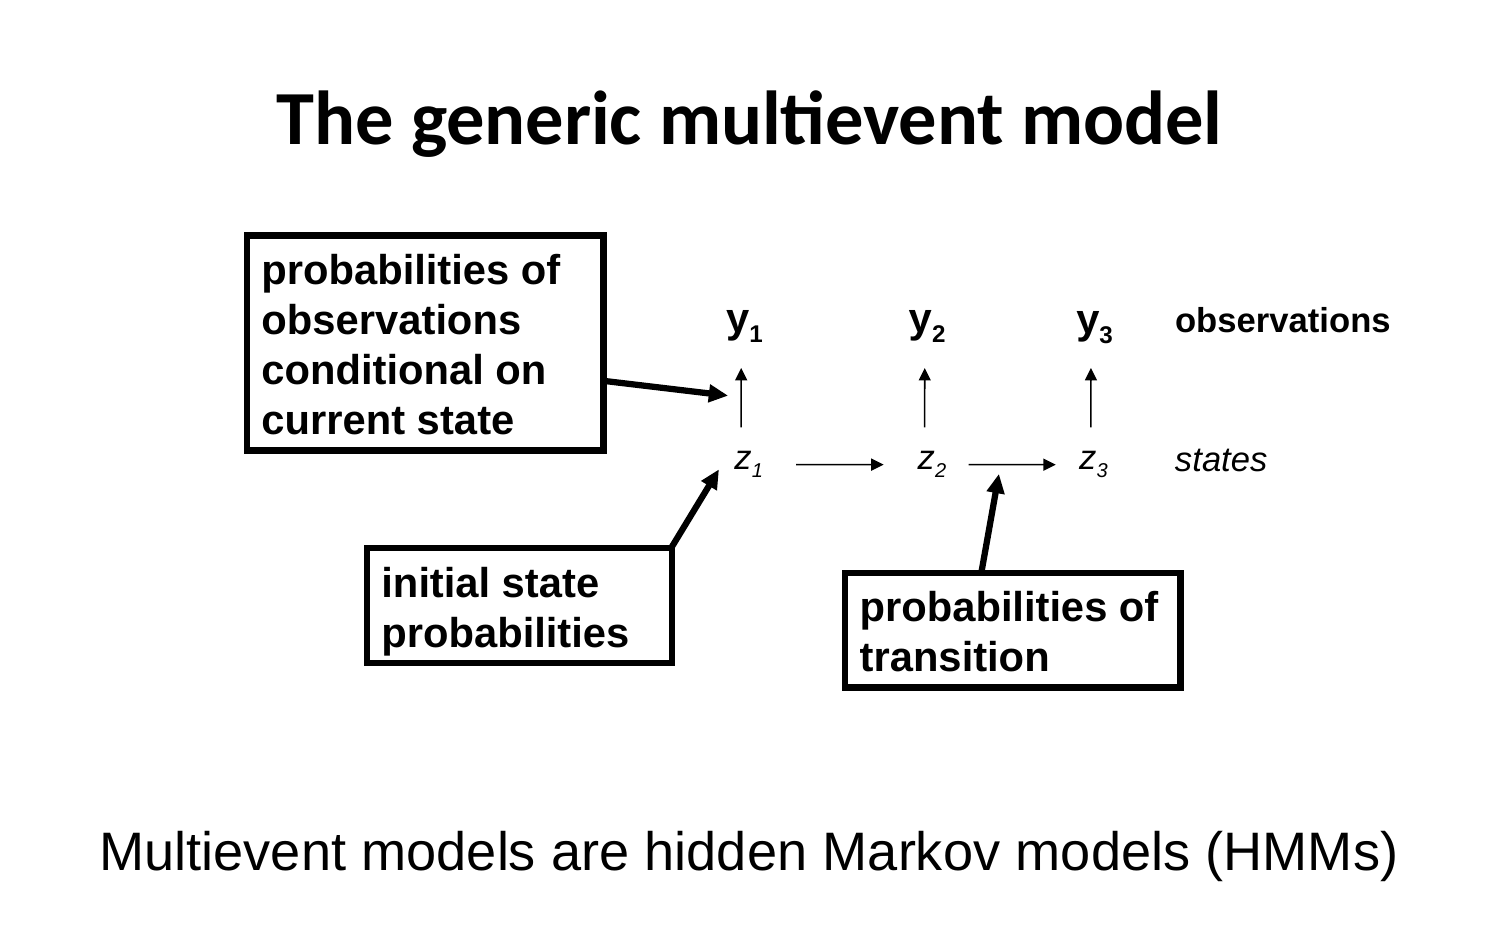

# The generic multievent model
probabilities of observations conditional on current state
y1
y2
y3
observations

z1
z2
z3
states

initial state probabilities
probabilities of transition
Multievent models are hidden Markov models (HMMs)